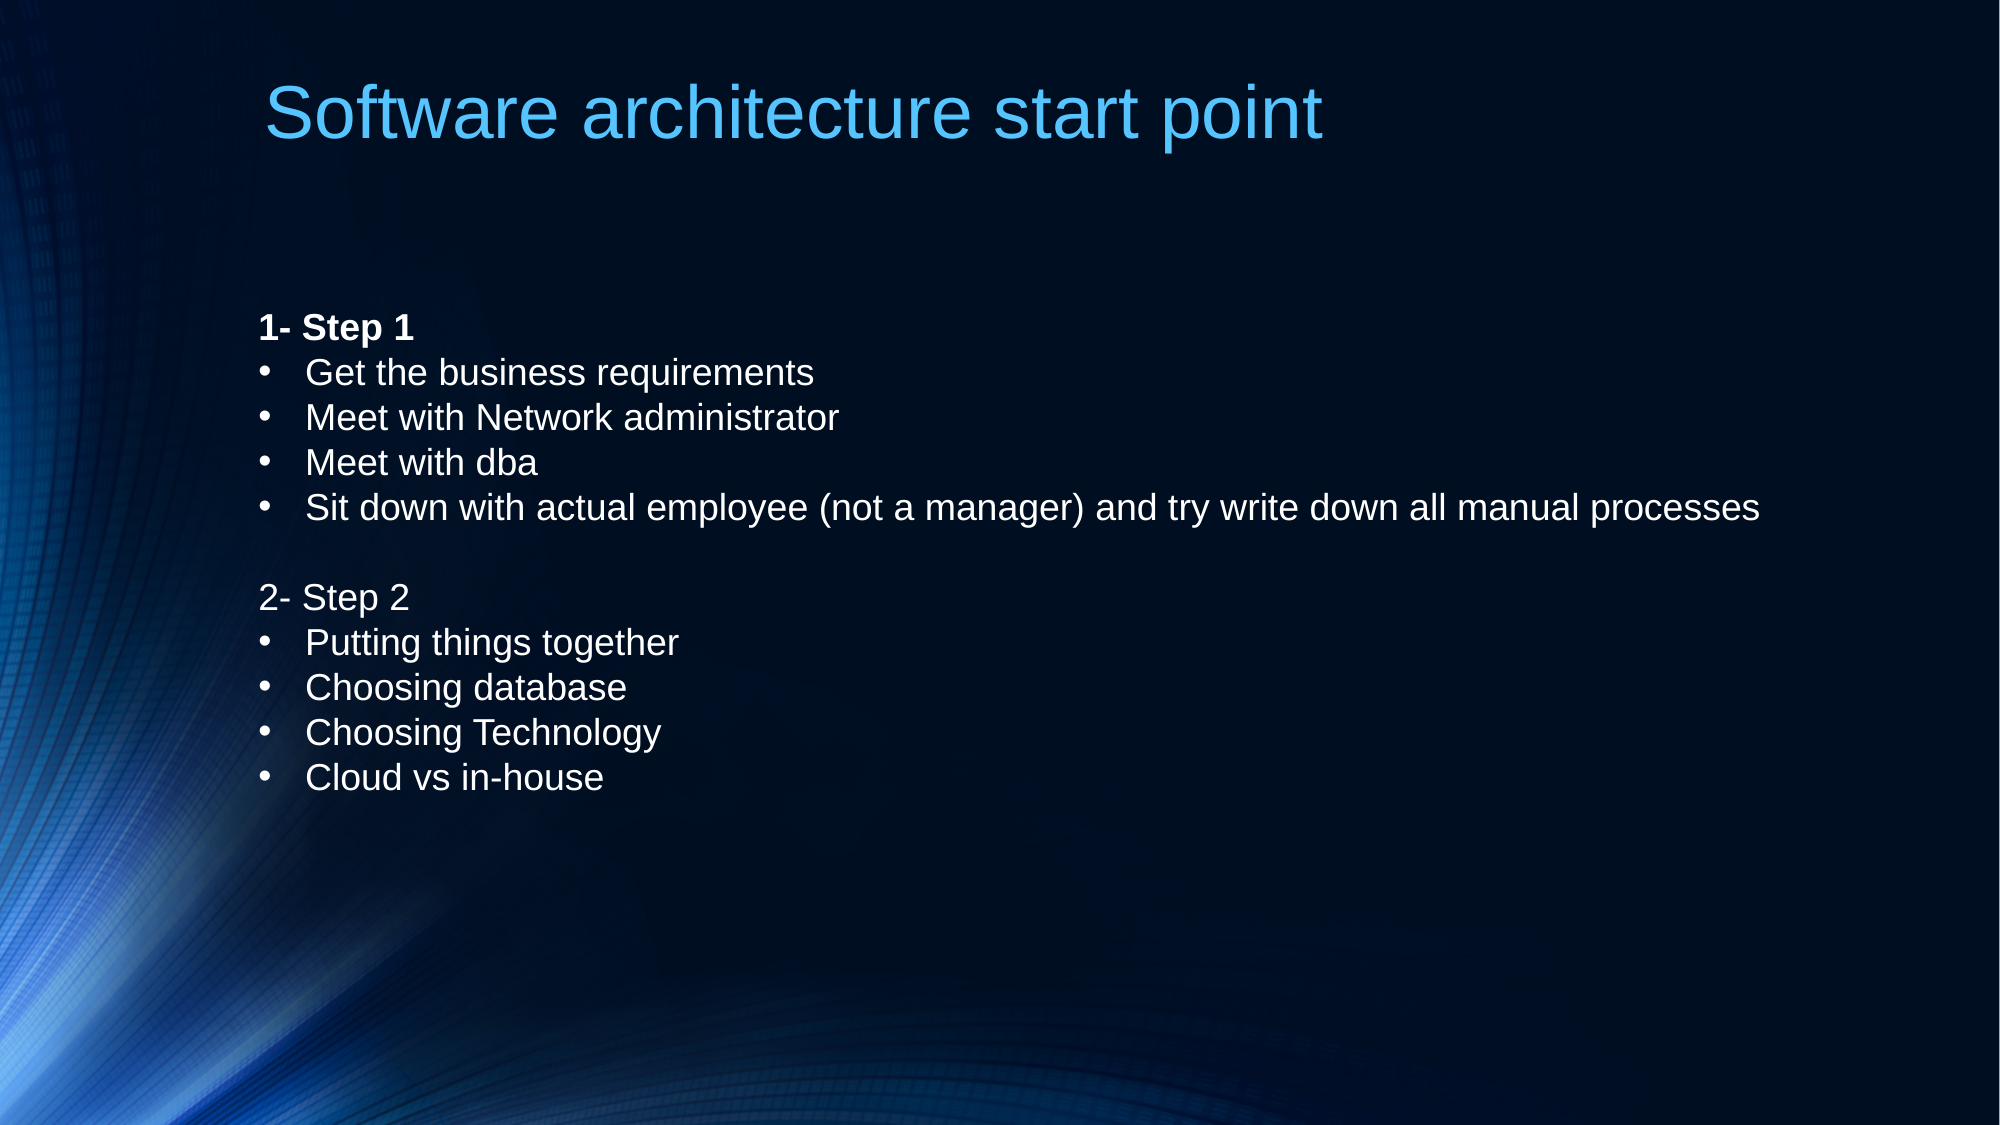

# Software architecture start point
1- Step 1
Get the business requirements
Meet with Network administrator
Meet with dba
Sit down with actual employee (not a manager) and try write down all manual processes

2- Step 2
Putting things together
Choosing database
Choosing Technology
Cloud vs in-house